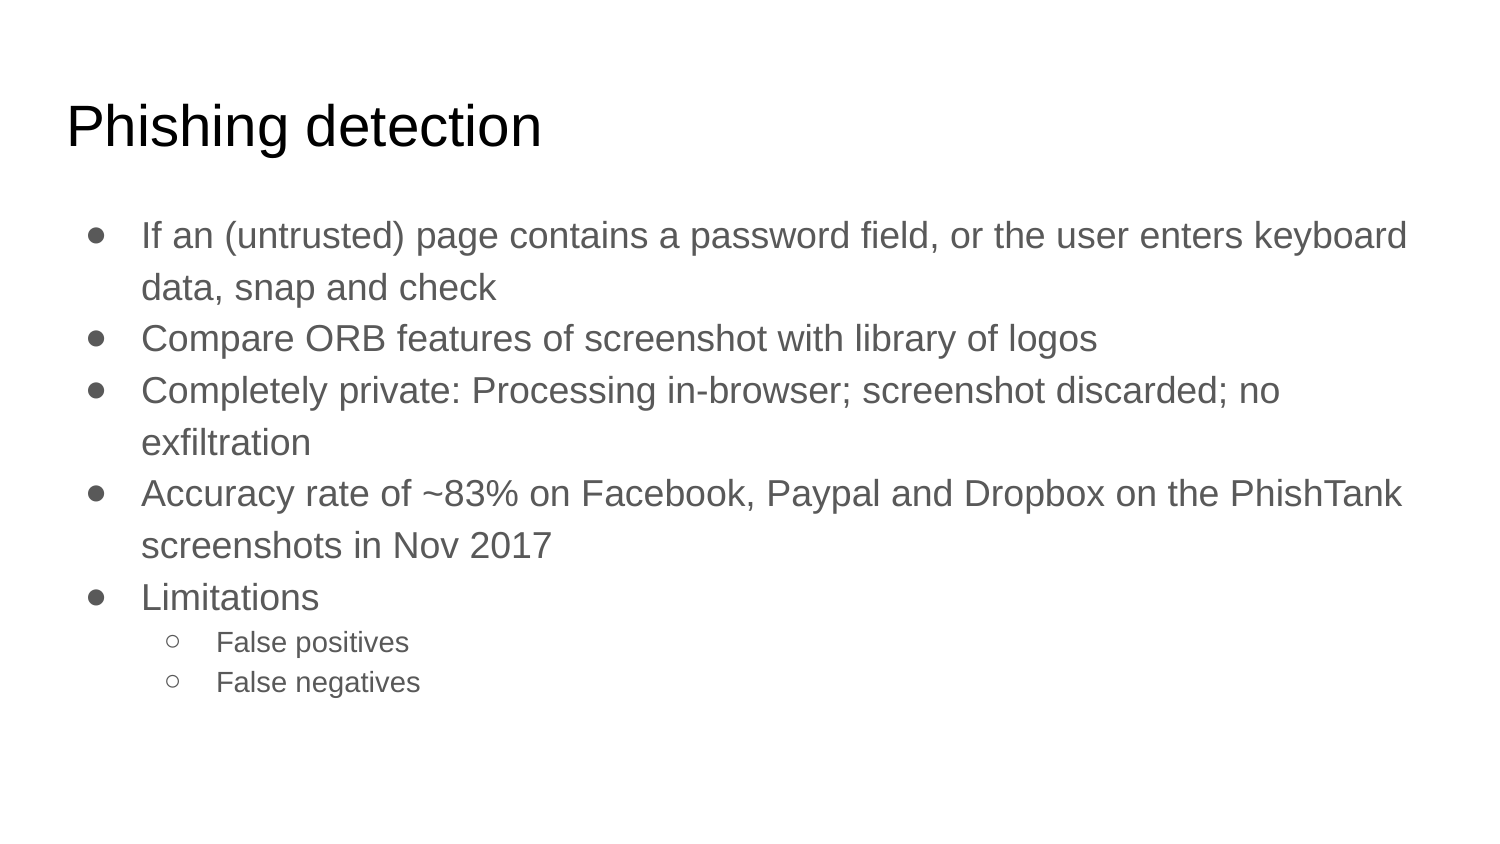

# Phishing detection
If an (untrusted) page contains a password field, or the user enters keyboard data, snap and check
Compare ORB features of screenshot with library of logos
Completely private: Processing in-browser; screenshot discarded; no exfiltration
Accuracy rate of ~83% on Facebook, Paypal and Dropbox on the PhishTank screenshots in Nov 2017
Limitations
False positives
False negatives